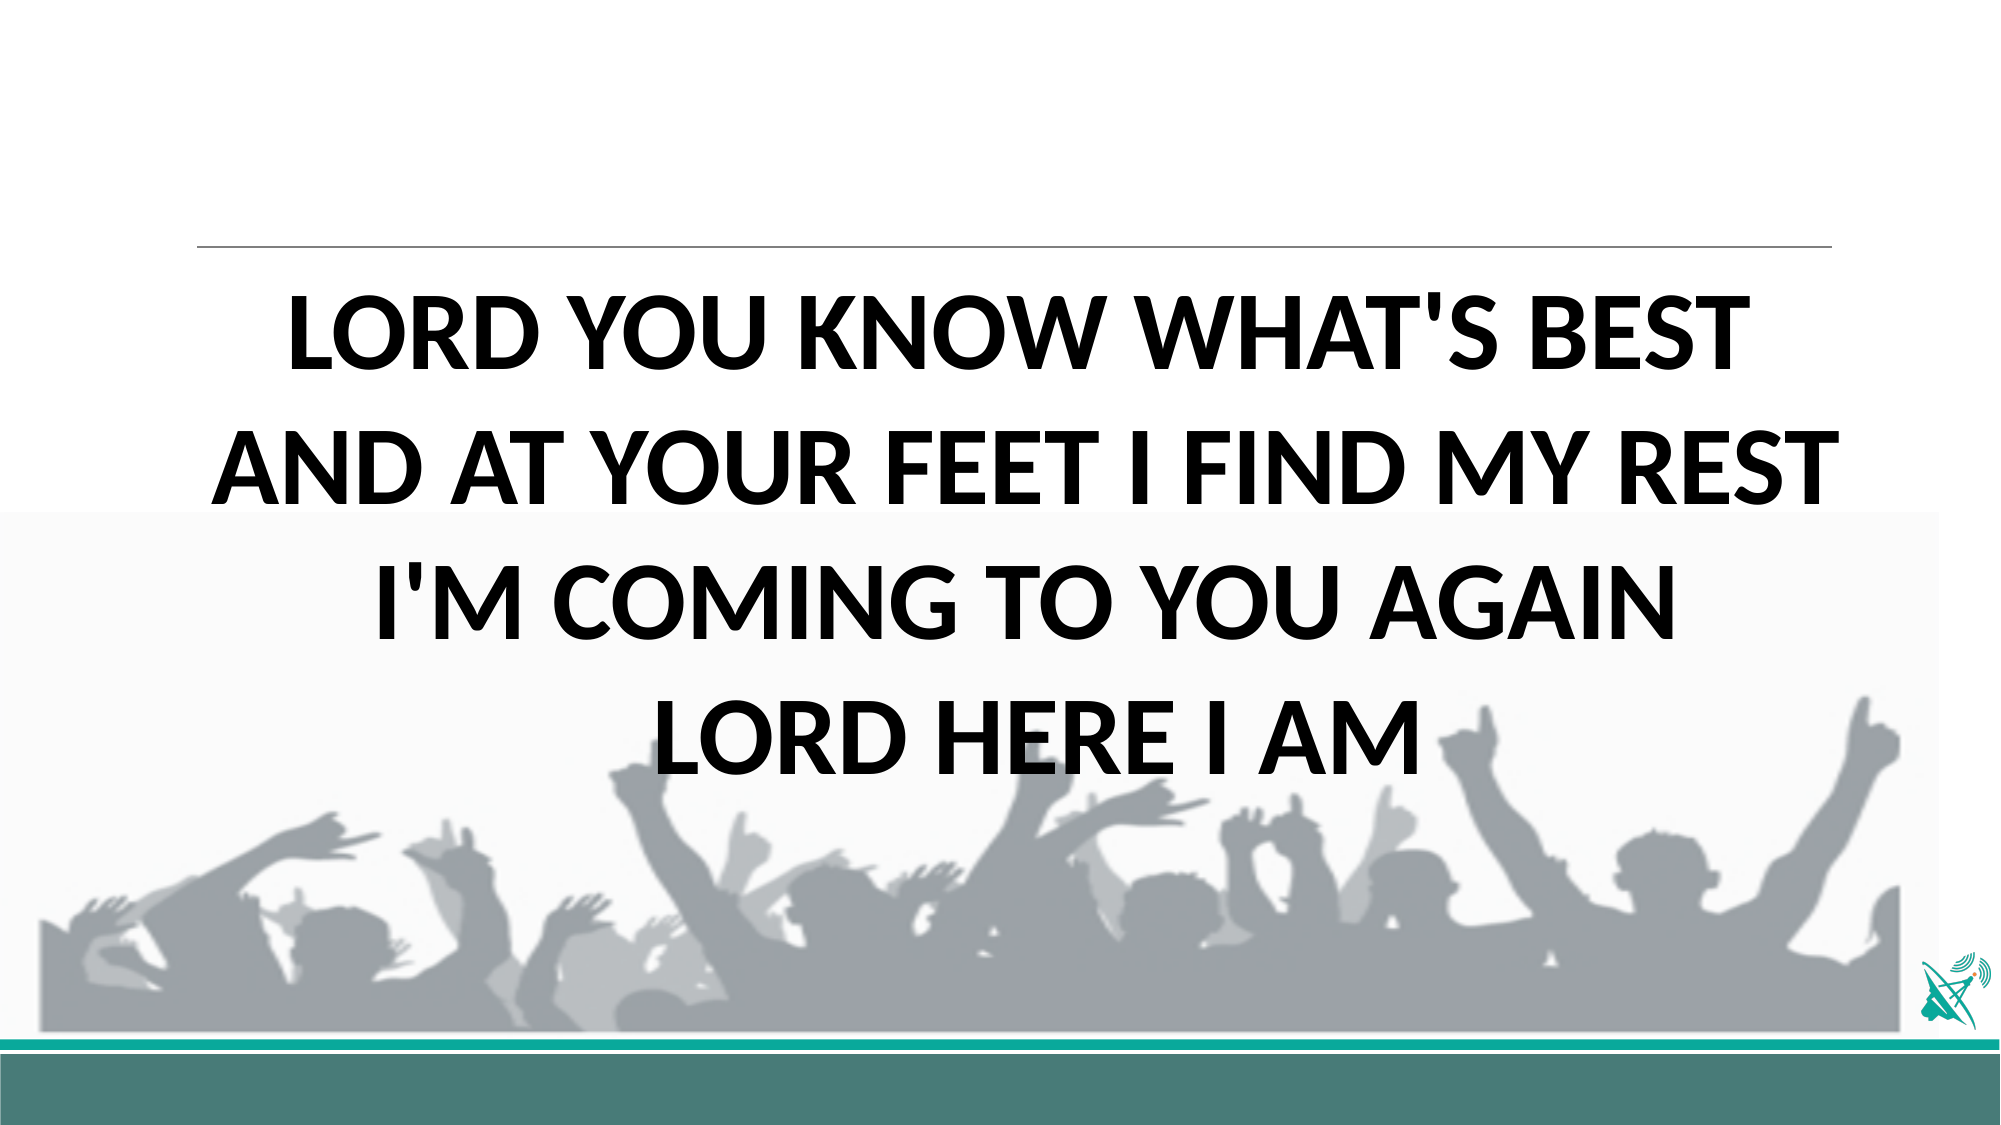

LORD YOU KNOW WHAT'S BEST 
AND AT YOUR FEET I FIND MY REST 
I'M COMING TO YOU AGAIN 
LORD HERE I AM